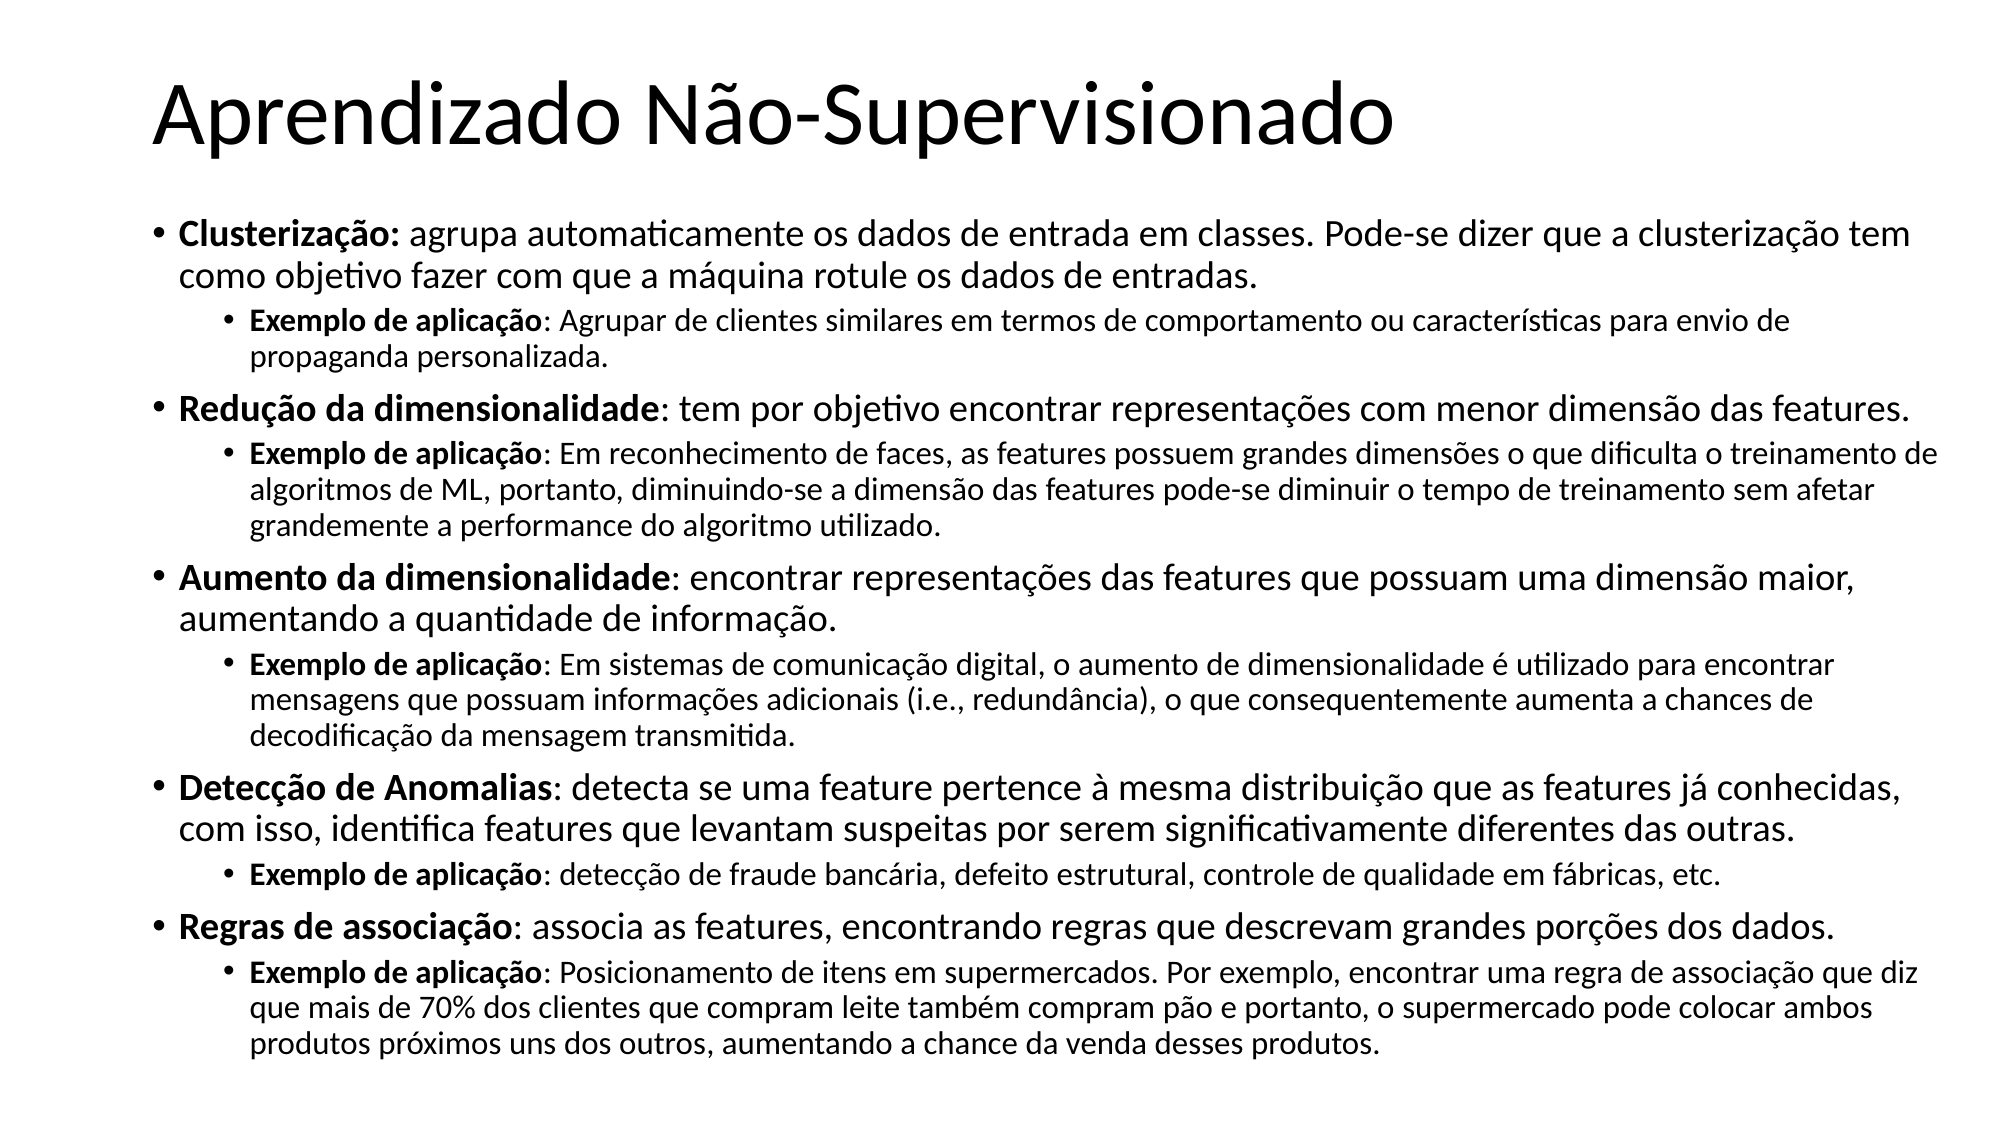

# Aprendizado Não-Supervisionado
Clusterização: agrupa automaticamente os dados de entrada em classes. Pode-se dizer que a clusterização tem como objetivo fazer com que a máquina rotule os dados de entradas.
Exemplo de aplicação: Agrupar de clientes similares em termos de comportamento ou características para envio de propaganda personalizada.
Redução da dimensionalidade: tem por objetivo encontrar representações com menor dimensão das features.
Exemplo de aplicação: Em reconhecimento de faces, as features possuem grandes dimensões o que dificulta o treinamento de algoritmos de ML, portanto, diminuindo-se a dimensão das features pode-se diminuir o tempo de treinamento sem afetar grandemente a performance do algoritmo utilizado.
Aumento da dimensionalidade: encontrar representações das features que possuam uma dimensão maior, aumentando a quantidade de informação.
Exemplo de aplicação: Em sistemas de comunicação digital, o aumento de dimensionalidade é utilizado para encontrar mensagens que possuam informações adicionais (i.e., redundância), o que consequentemente aumenta a chances de decodificação da mensagem transmitida.
Detecção de Anomalias: detecta se uma feature pertence à mesma distribuição que as features já conhecidas, com isso, identifica features que levantam suspeitas por serem significativamente diferentes das outras.
Exemplo de aplicação: detecção de fraude bancária, defeito estrutural, controle de qualidade em fábricas, etc.
Regras de associação: associa as features, encontrando regras que descrevam grandes porções dos dados.
Exemplo de aplicação: Posicionamento de itens em supermercados. Por exemplo, encontrar uma regra de associação que diz que mais de 70% dos clientes que compram leite também compram pão e portanto, o supermercado pode colocar ambos produtos próximos uns dos outros, aumentando a chance da venda desses produtos.